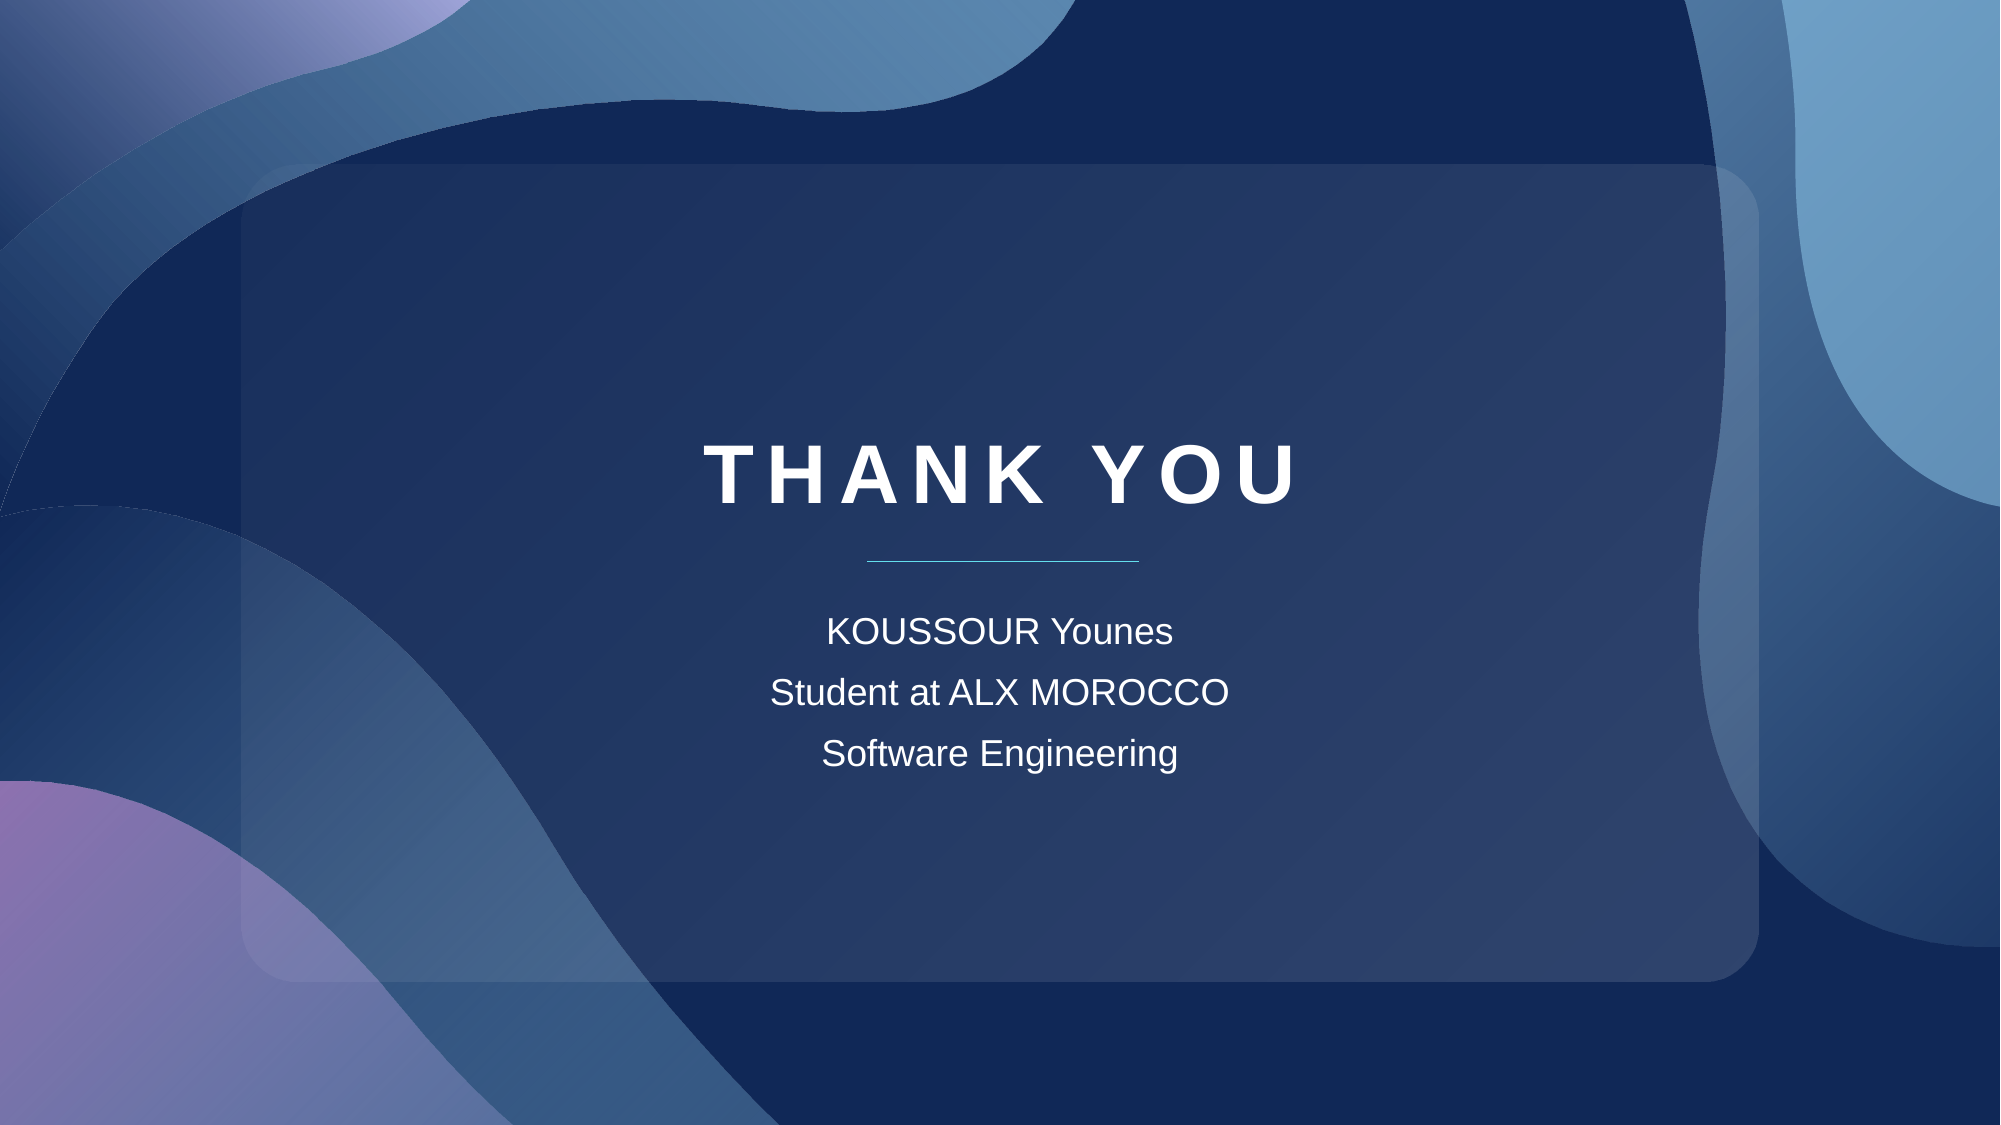

# THANK YOU
KOUSSOUR Younes
Student at ALX MOROCCO
Software Engineering